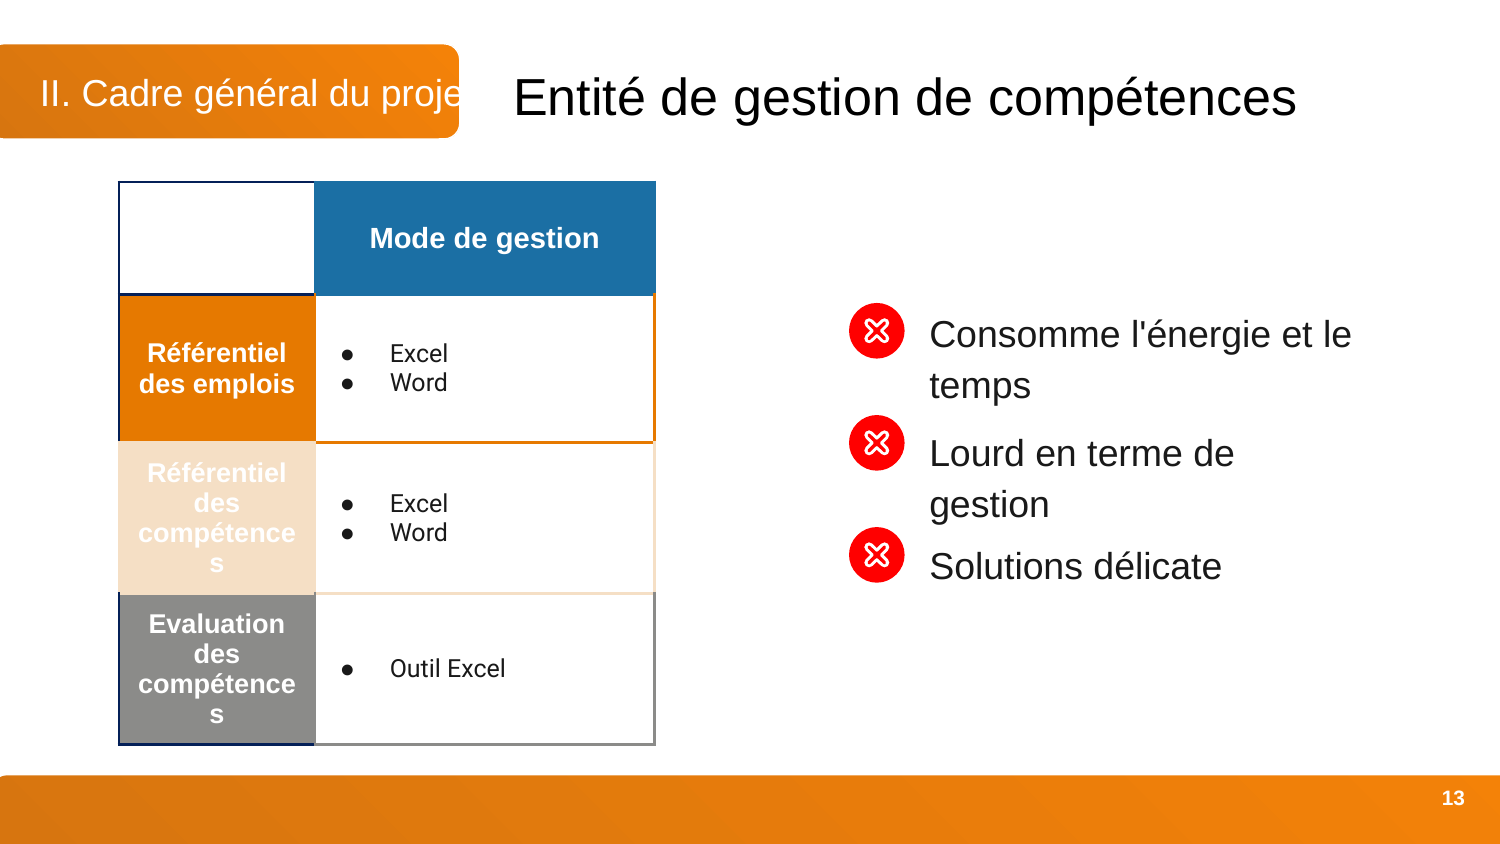

# Entité de gestion de compétences
II. Cadre général du projet
|  | Mode de gestion |
| --- | --- |
| Référentiel des emplois | Excel Word |
| Référentiel des compétences | Excel Word |
| Evaluation des compétences | Outil Excel |

Consomme l'énergie et le temps

Lourd en terme de gestion

Solutions délicate
13